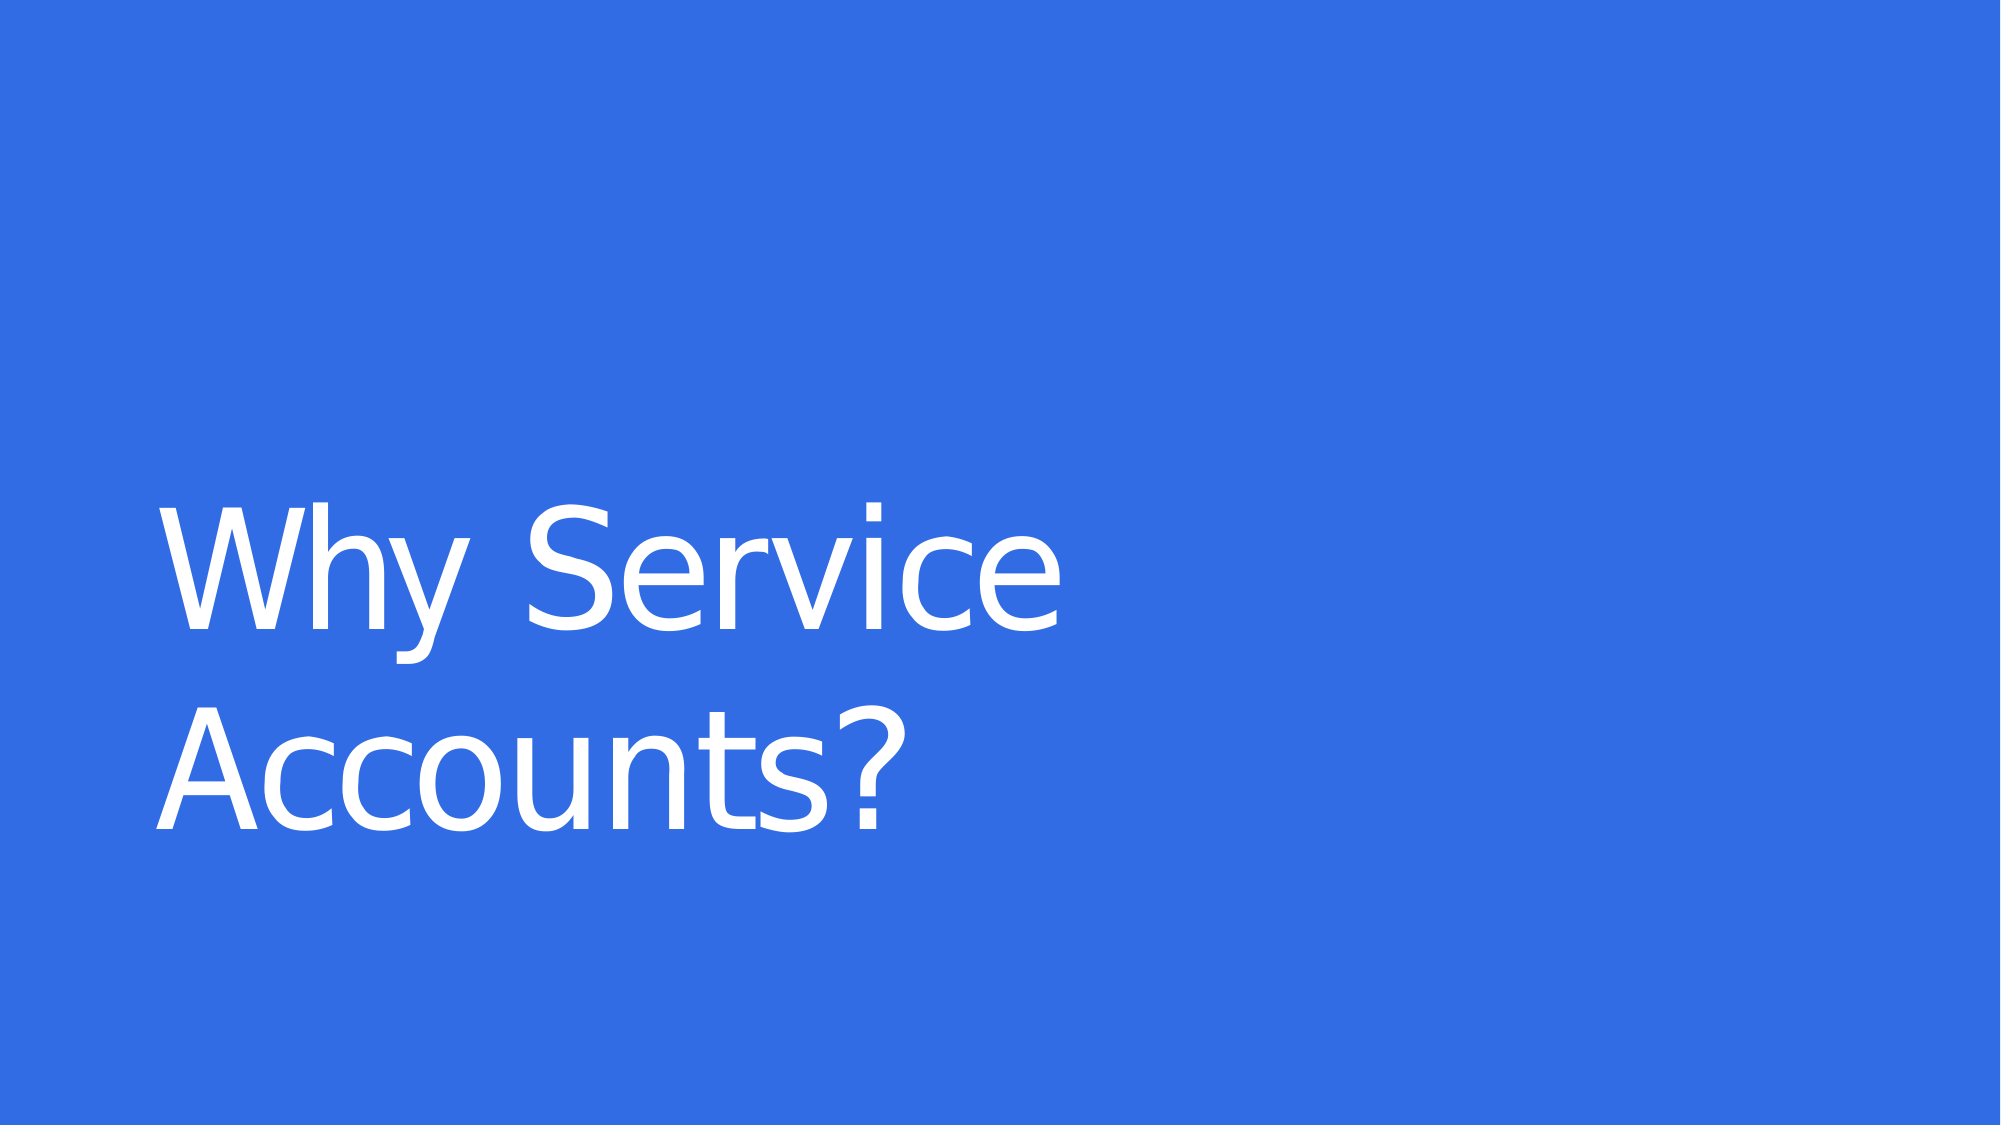

# Why Service Accounts?
Copyright © Thinknyx Technologies LLP